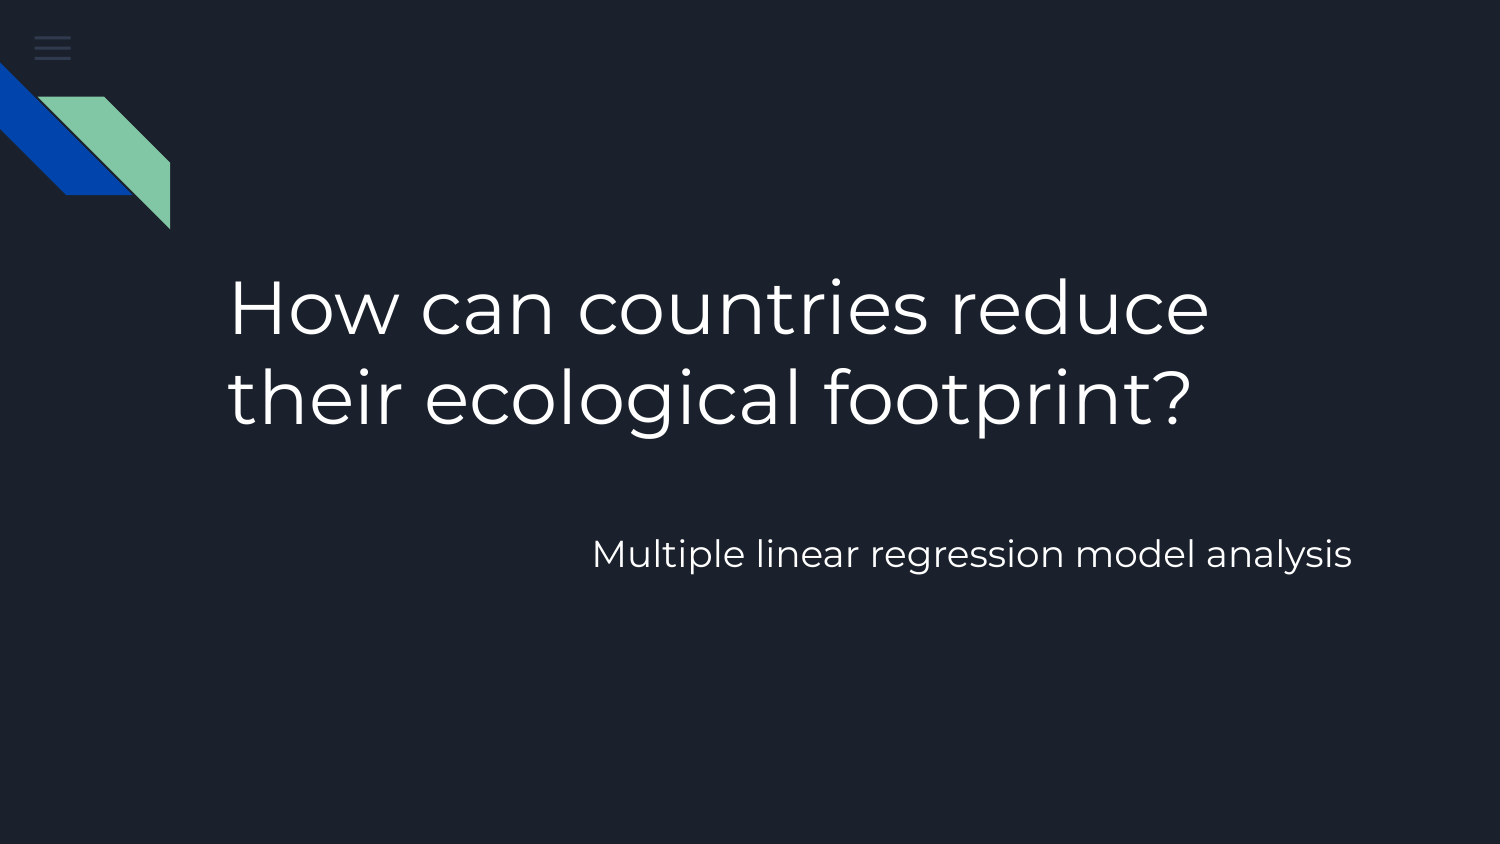

# How can countries reduce their ecological footprint?

Multiple linear regression model analysis